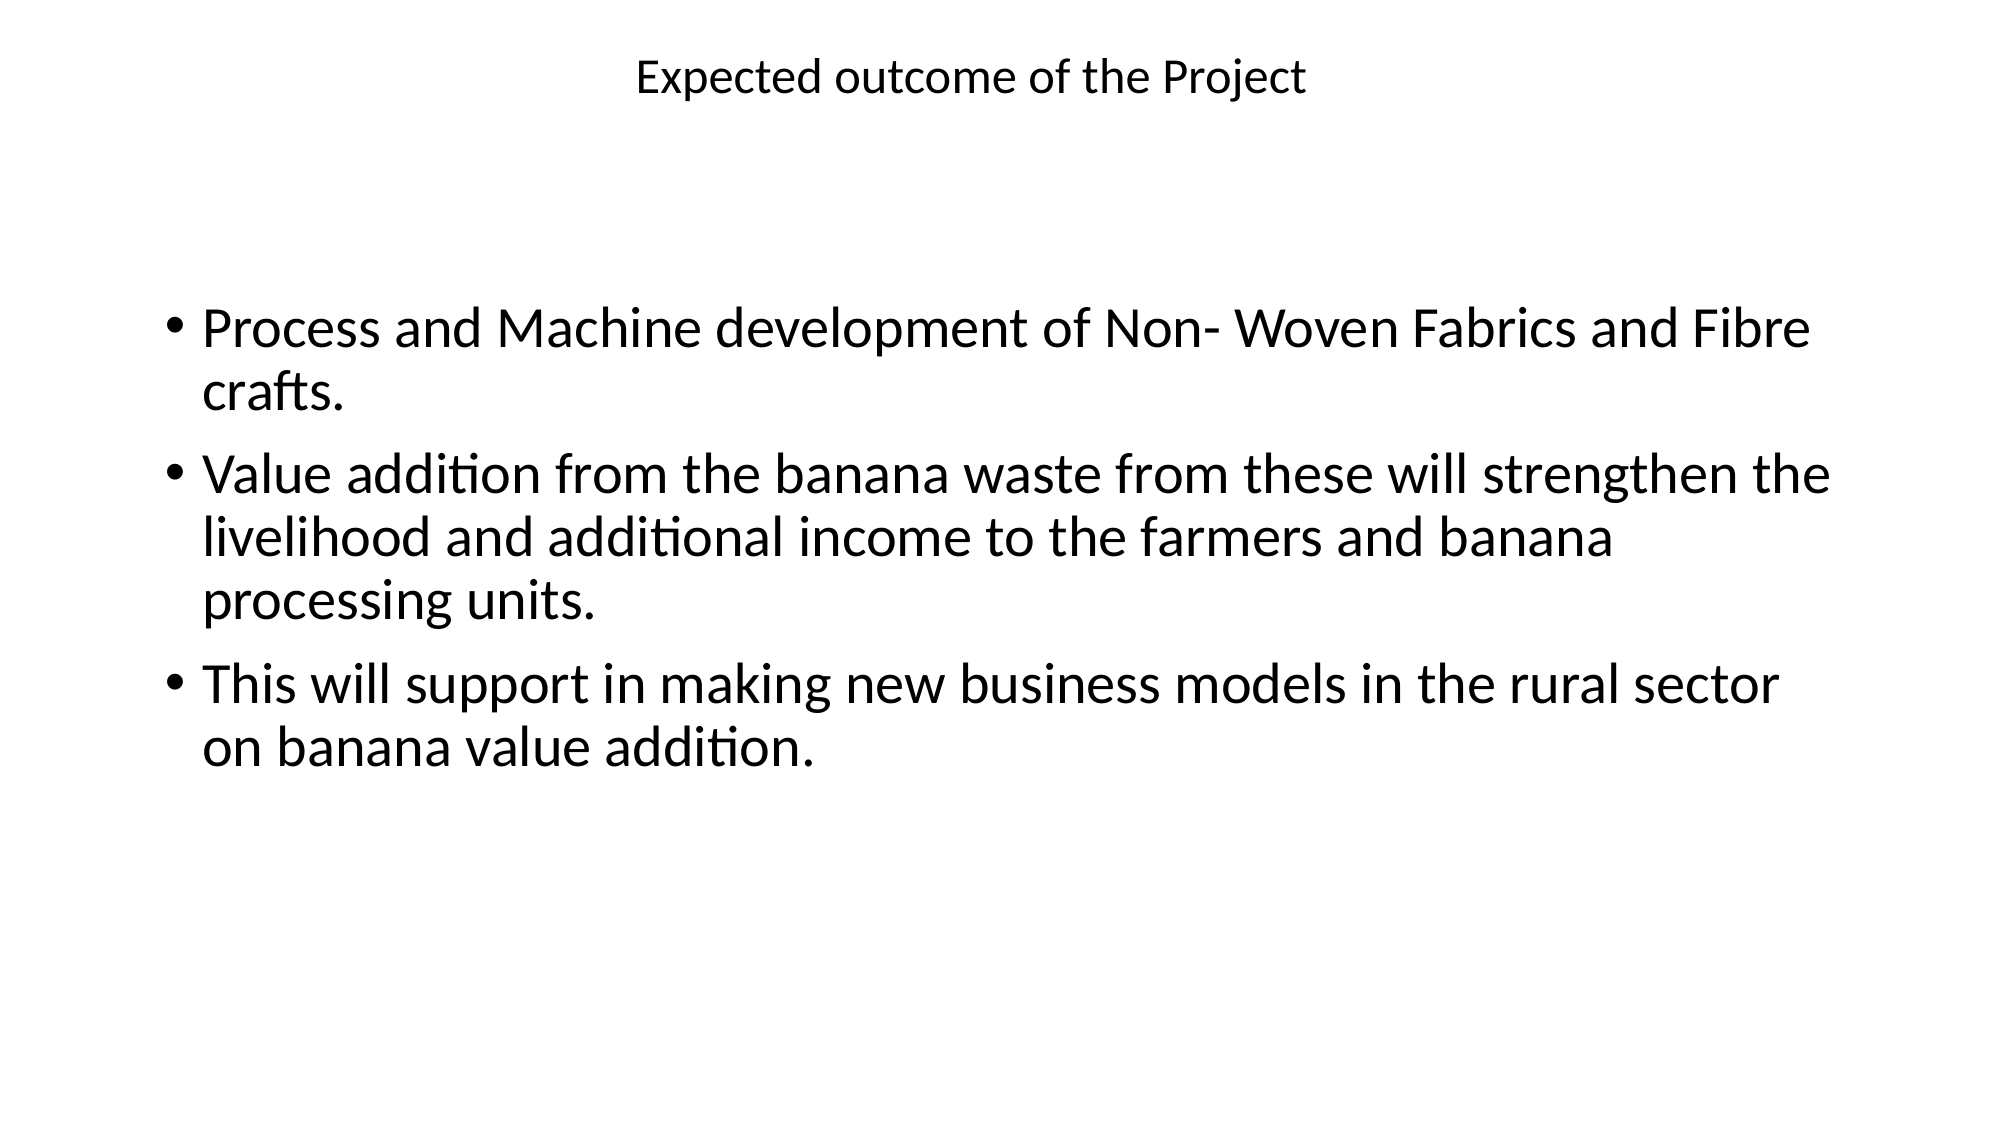

# Expected outcome of the Project

Process and Machine development of Non- Woven Fabrics and Fibre crafts.
Value addition from the banana waste from these will strengthen the livelihood and additional income to the farmers and banana processing units.
This will support in making new business models in the rural sector on banana value addition.